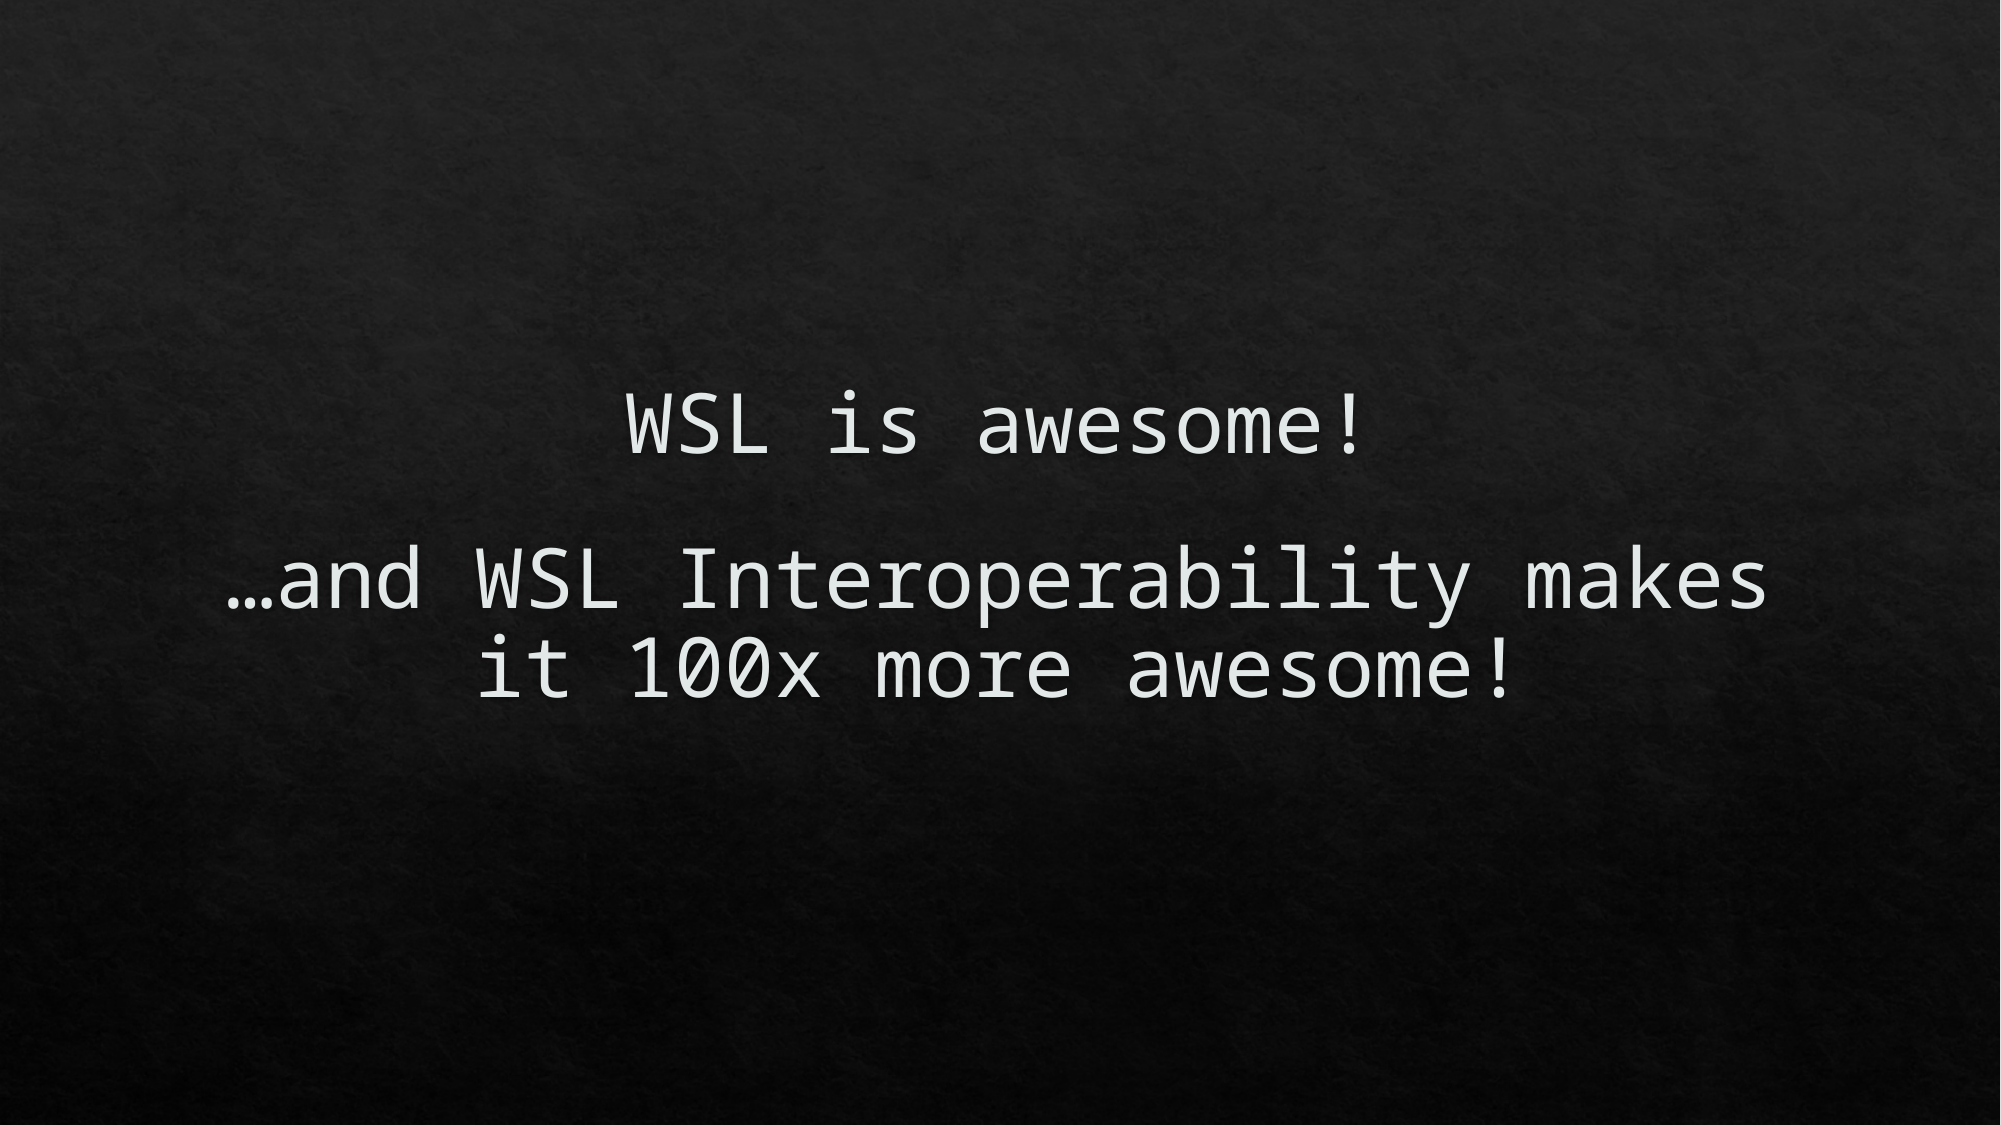

WSL is awesome!
…and WSL Interoperability makes it 100x more awesome!